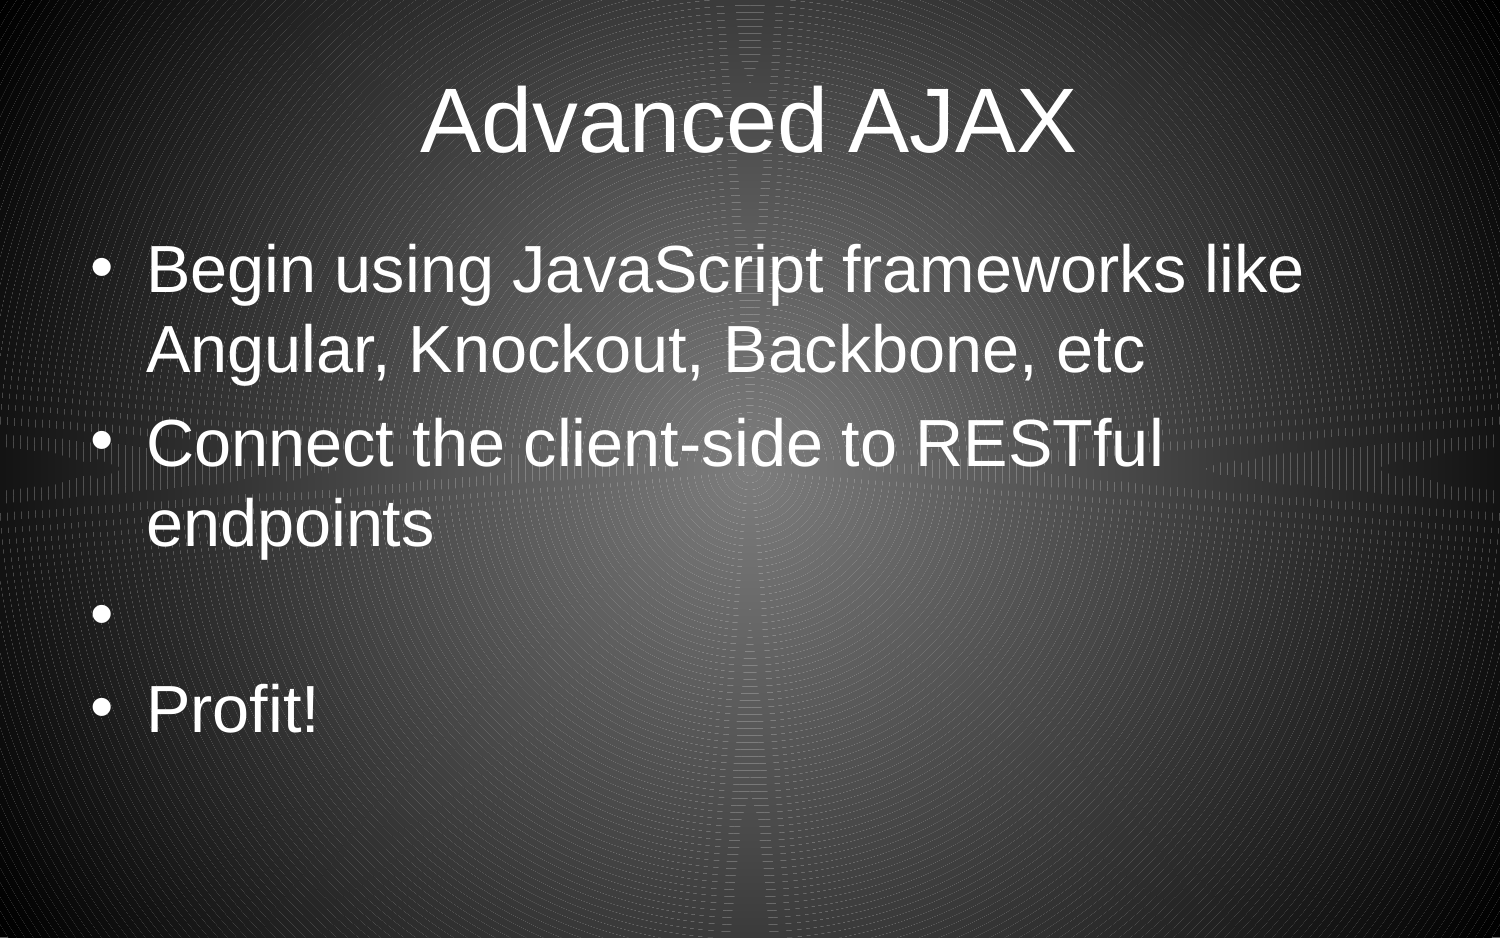

# Advanced AJAX
Begin using JavaScript frameworks like Angular, Knockout, Backbone, etc
Connect the client-side to RESTful endpoints

Profit!